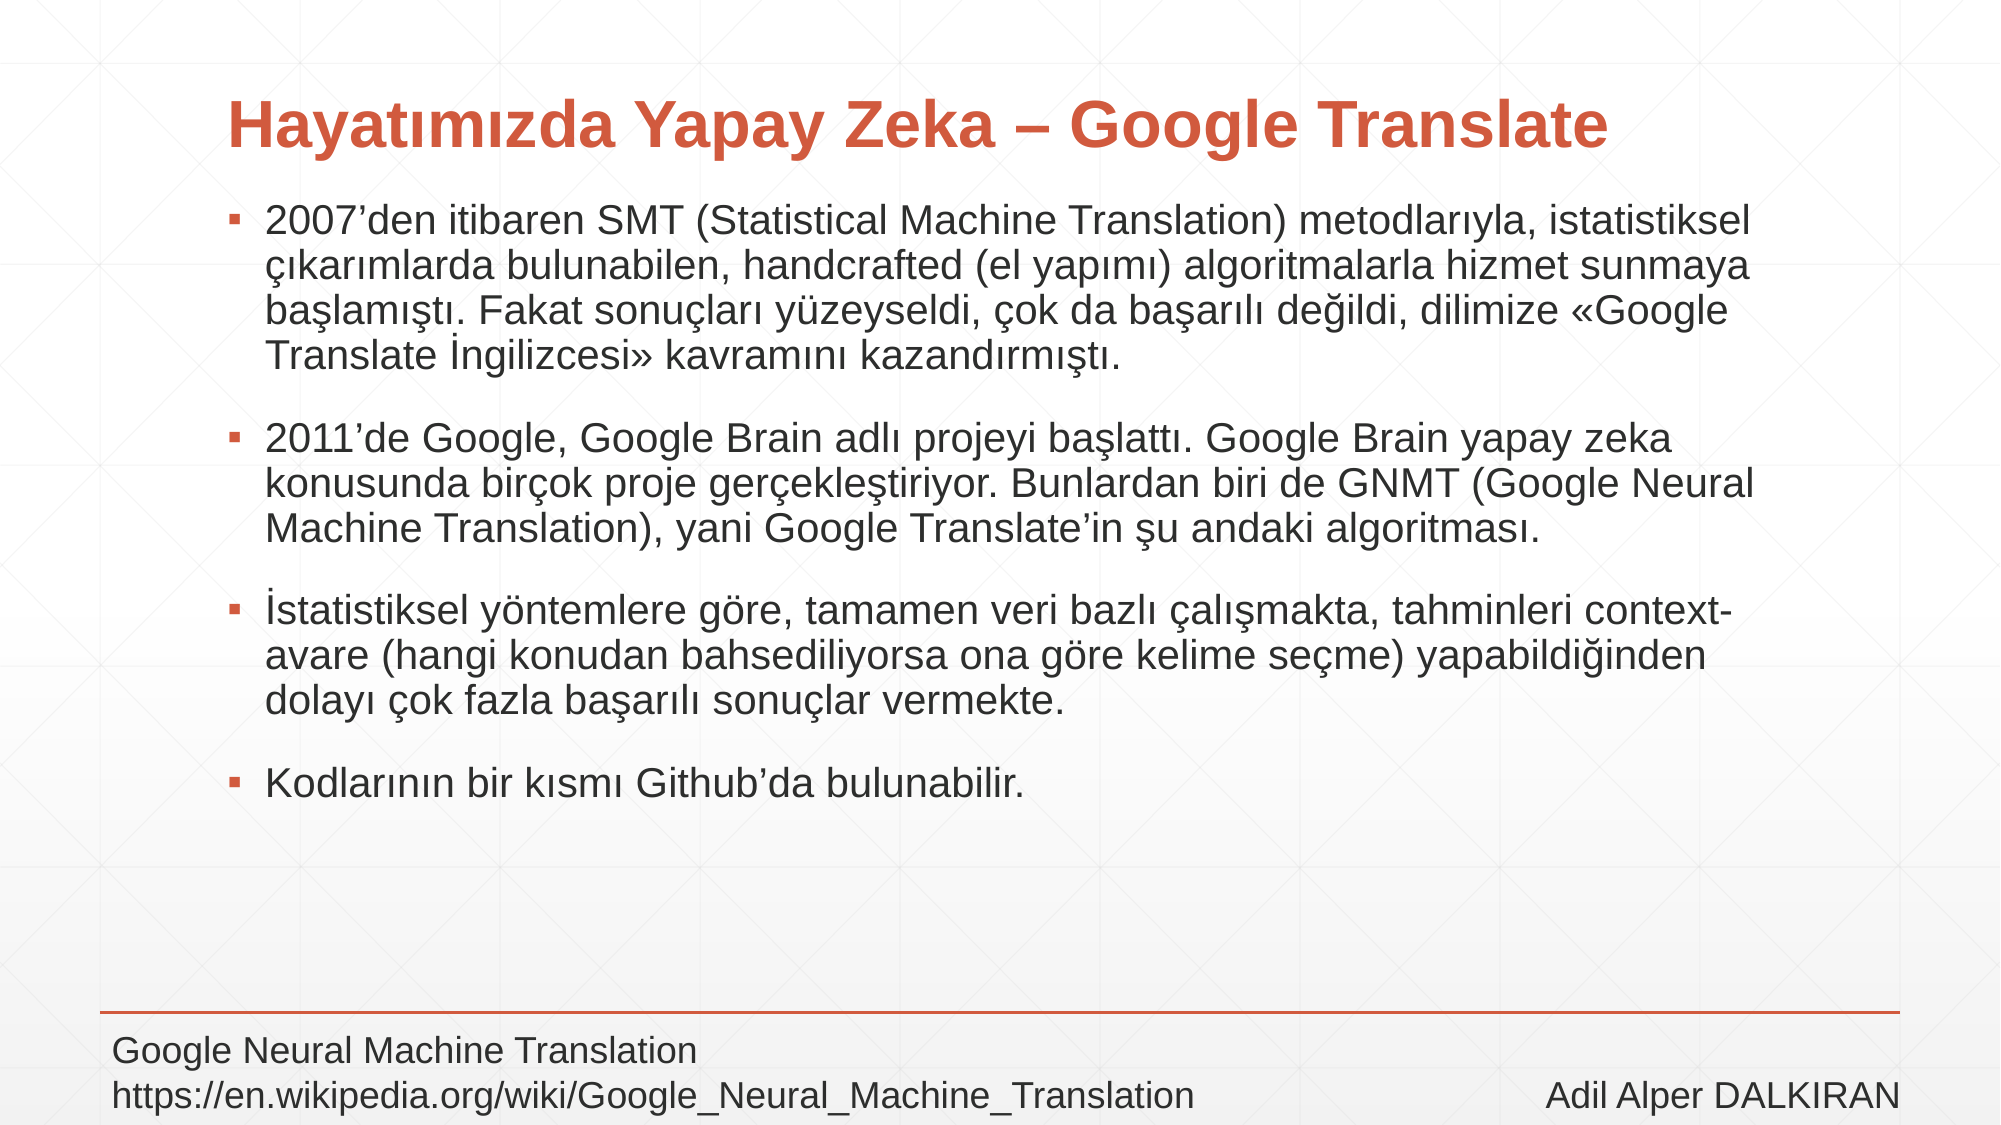

# Hayatımızda Yapay Zeka – Google Translate
2007’den itibaren SMT (Statistical Machine Translation) metodlarıyla, istatistiksel çıkarımlarda bulunabilen, handcrafted (el yapımı) algoritmalarla hizmet sunmaya başlamıştı. Fakat sonuçları yüzeyseldi, çok da başarılı değildi, dilimize «Google Translate İngilizcesi» kavramını kazandırmıştı.
2011’de Google, Google Brain adlı projeyi başlattı. Google Brain yapay zeka konusunda birçok proje gerçekleştiriyor. Bunlardan biri de GNMT (Google Neural Machine Translation), yani Google Translate’in şu andaki algoritması.
İstatistiksel yöntemlere göre, tamamen veri bazlı çalışmakta, tahminleri context-avare (hangi konudan bahsediliyorsa ona göre kelime seçme) yapabildiğinden dolayı çok fazla başarılı sonuçlar vermekte.
Kodlarının bir kısmı Github’da bulunabilir.

Google Neural Machine Translation
https://en.wikipedia.org/wiki/Google_Neural_Machine_Translation

Adil Alper DALKIRAN